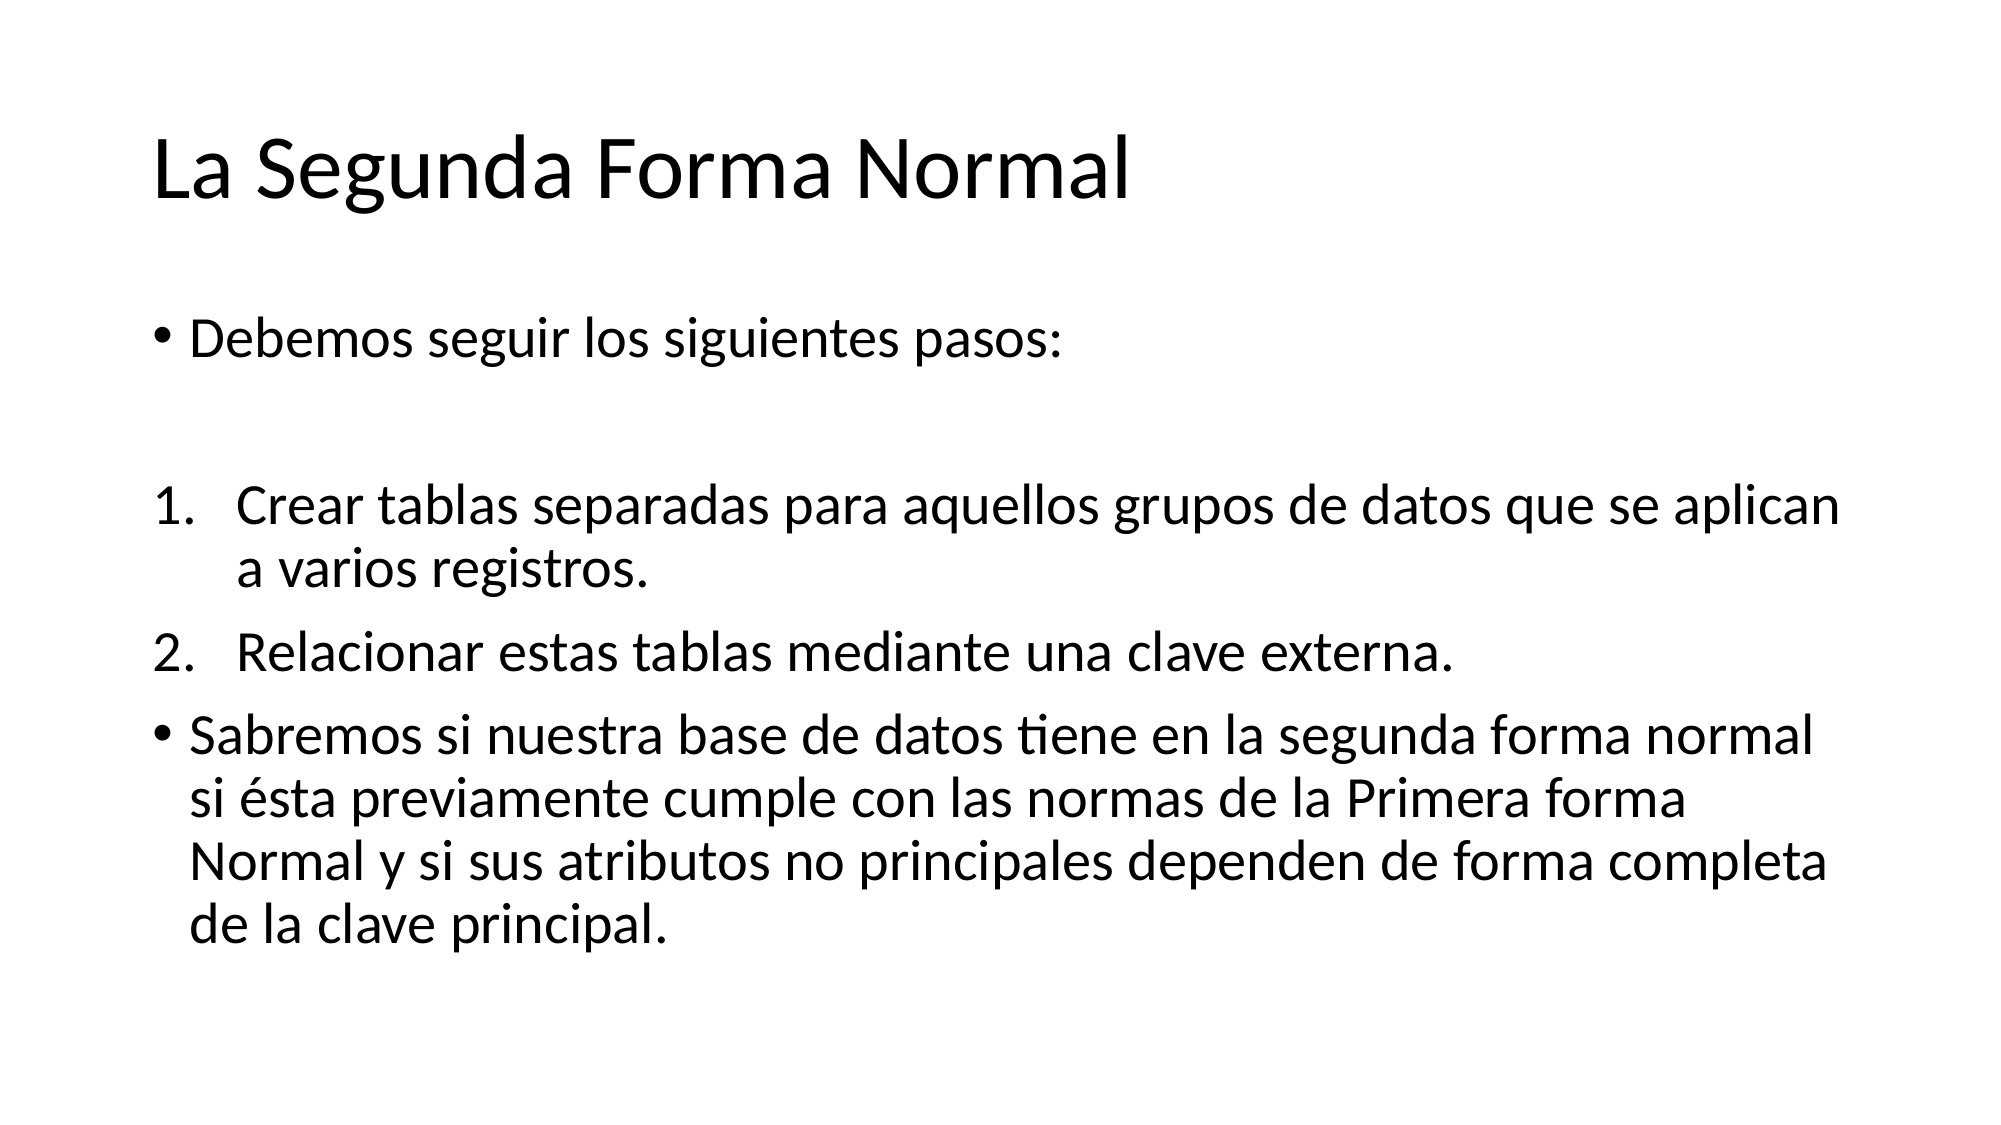

# La Segunda Forma Normal
Debemos seguir los siguientes pasos:

Crear tablas separadas para aquellos grupos de datos que se aplican a varios registros.
Relacionar estas tablas mediante una clave externa.
Sabremos si nuestra base de datos tiene en la segunda forma normal si ésta previamente cumple con las normas de la Primera forma Normal y si sus atributos no principales dependen de forma completa de la clave principal.